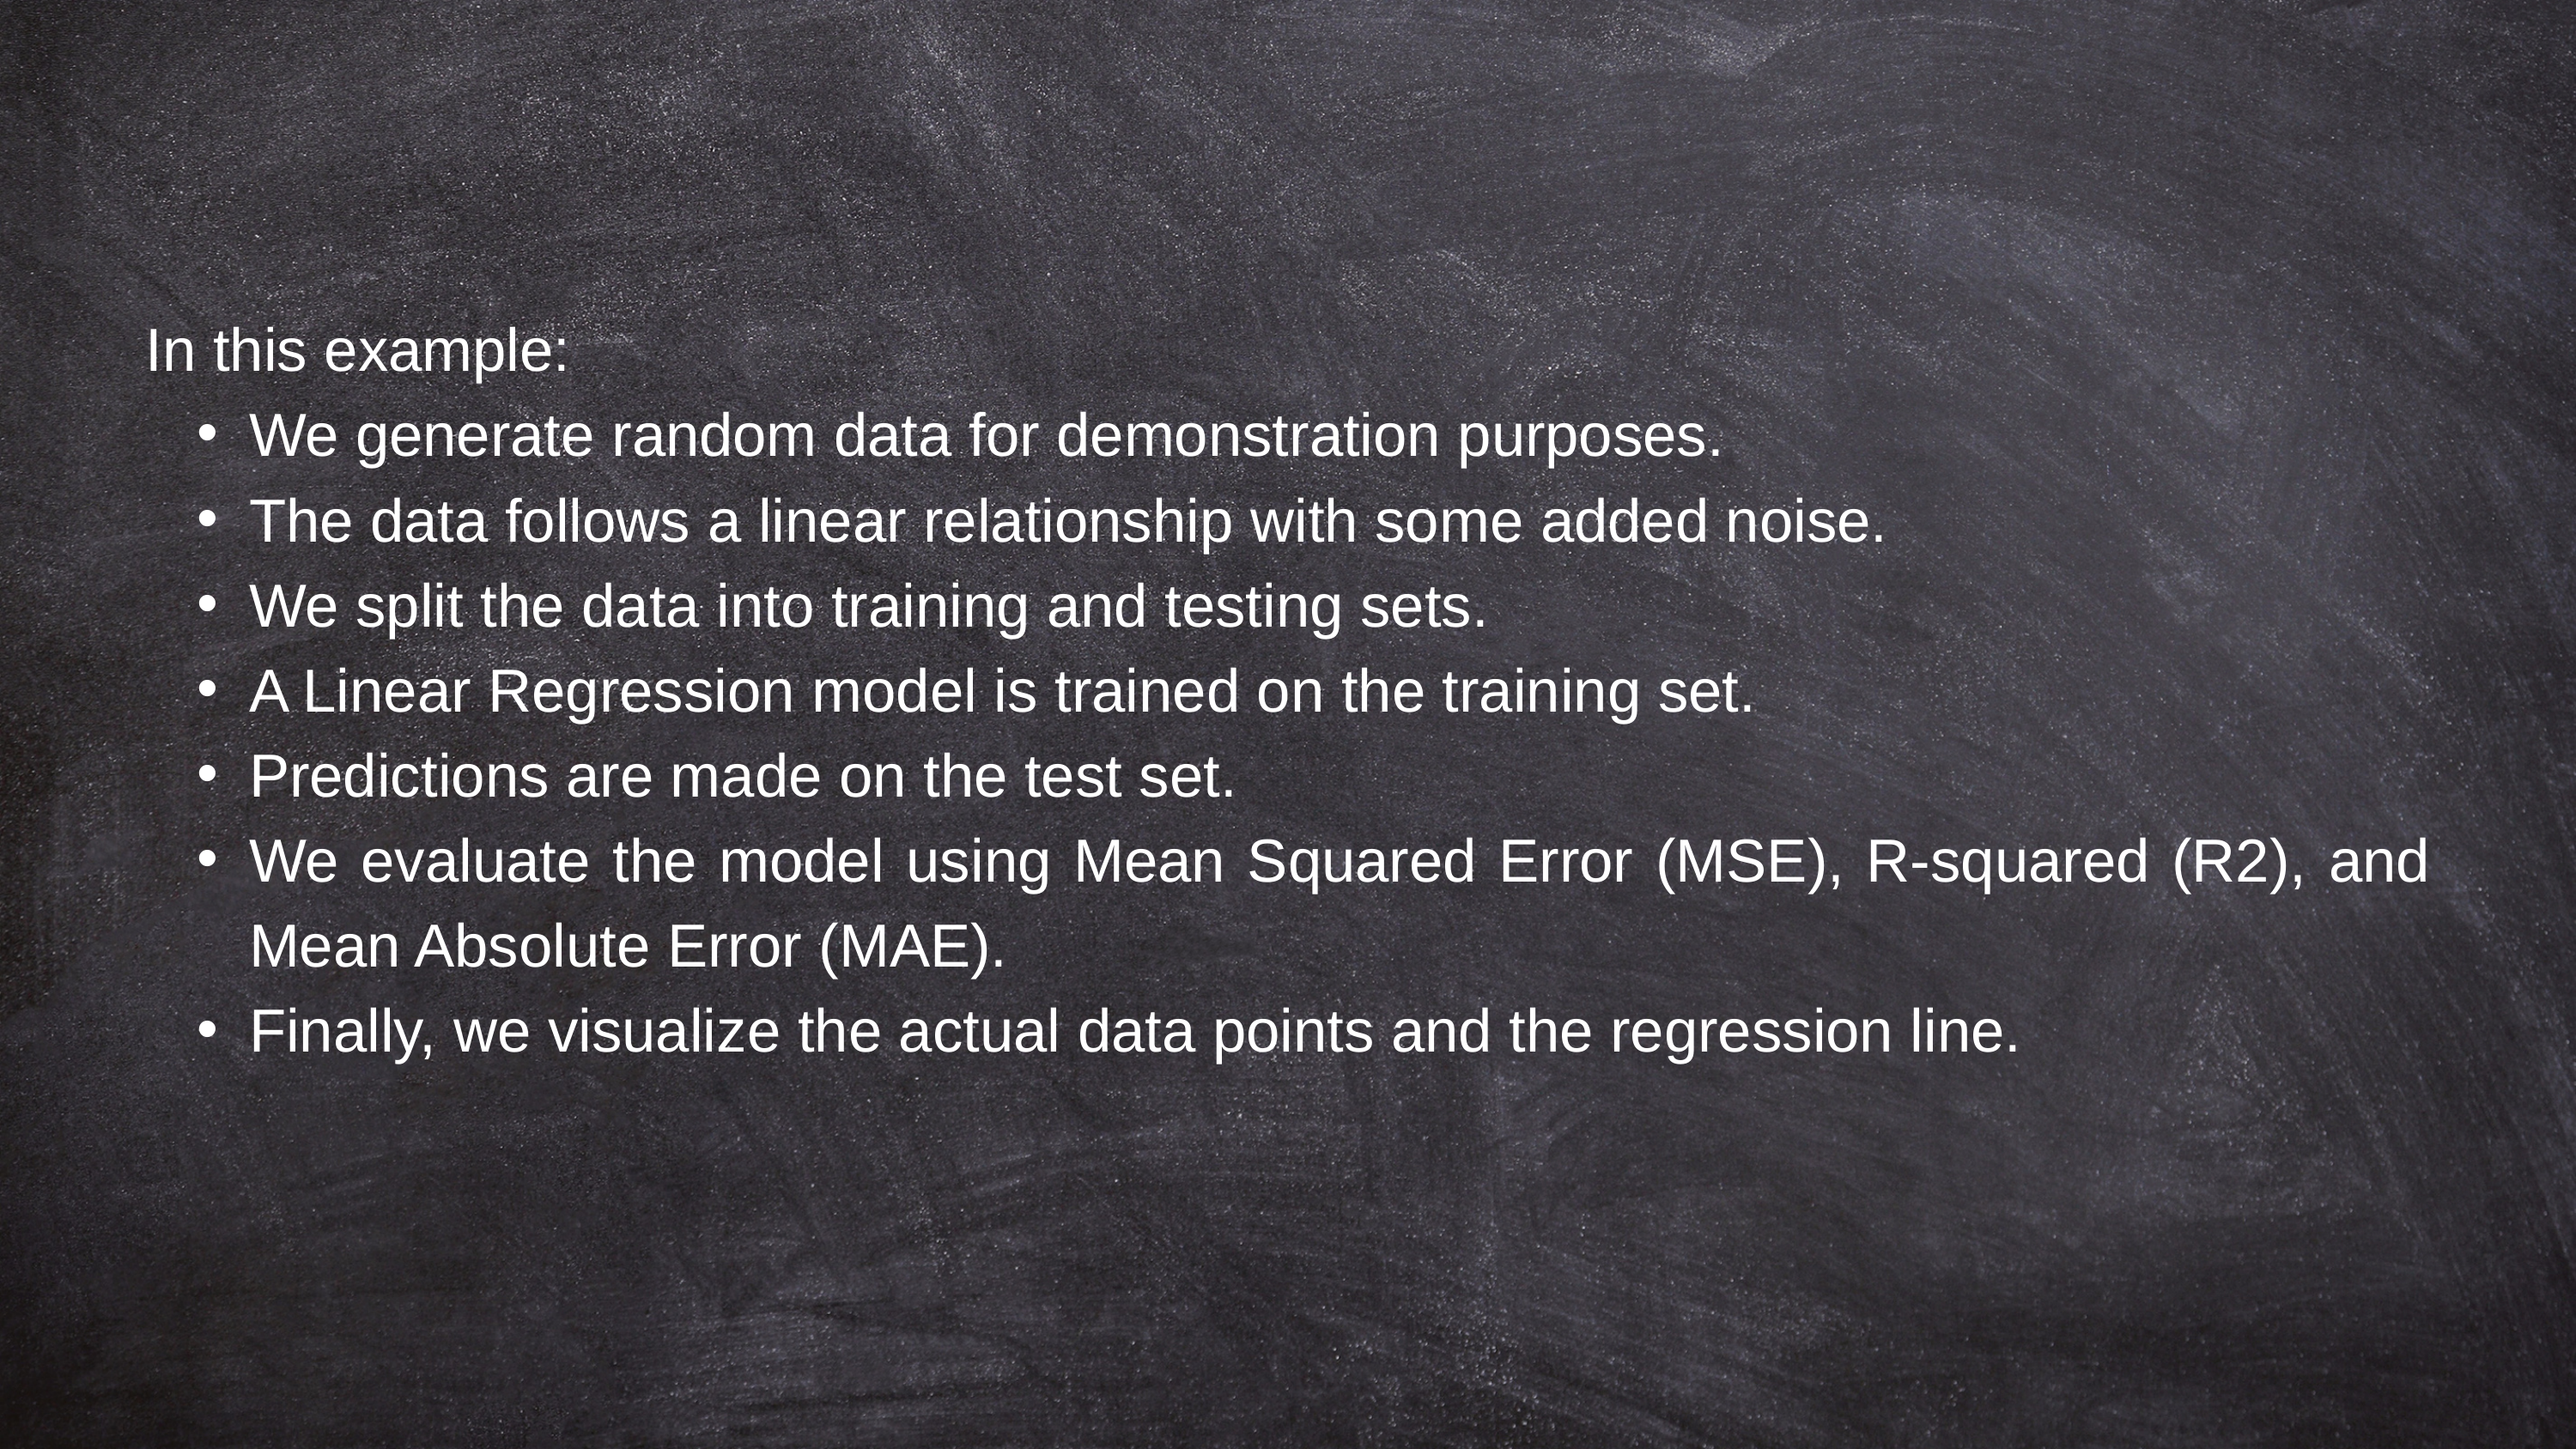

In this example:
We generate random data for demonstration purposes.
The data follows a linear relationship with some added noise.
We split the data into training and testing sets.
A Linear Regression model is trained on the training set.
Predictions are made on the test set.
We evaluate the model using Mean Squared Error (MSE), R-squared (R2), and Mean Absolute Error (MAE).
Finally, we visualize the actual data points and the regression line.